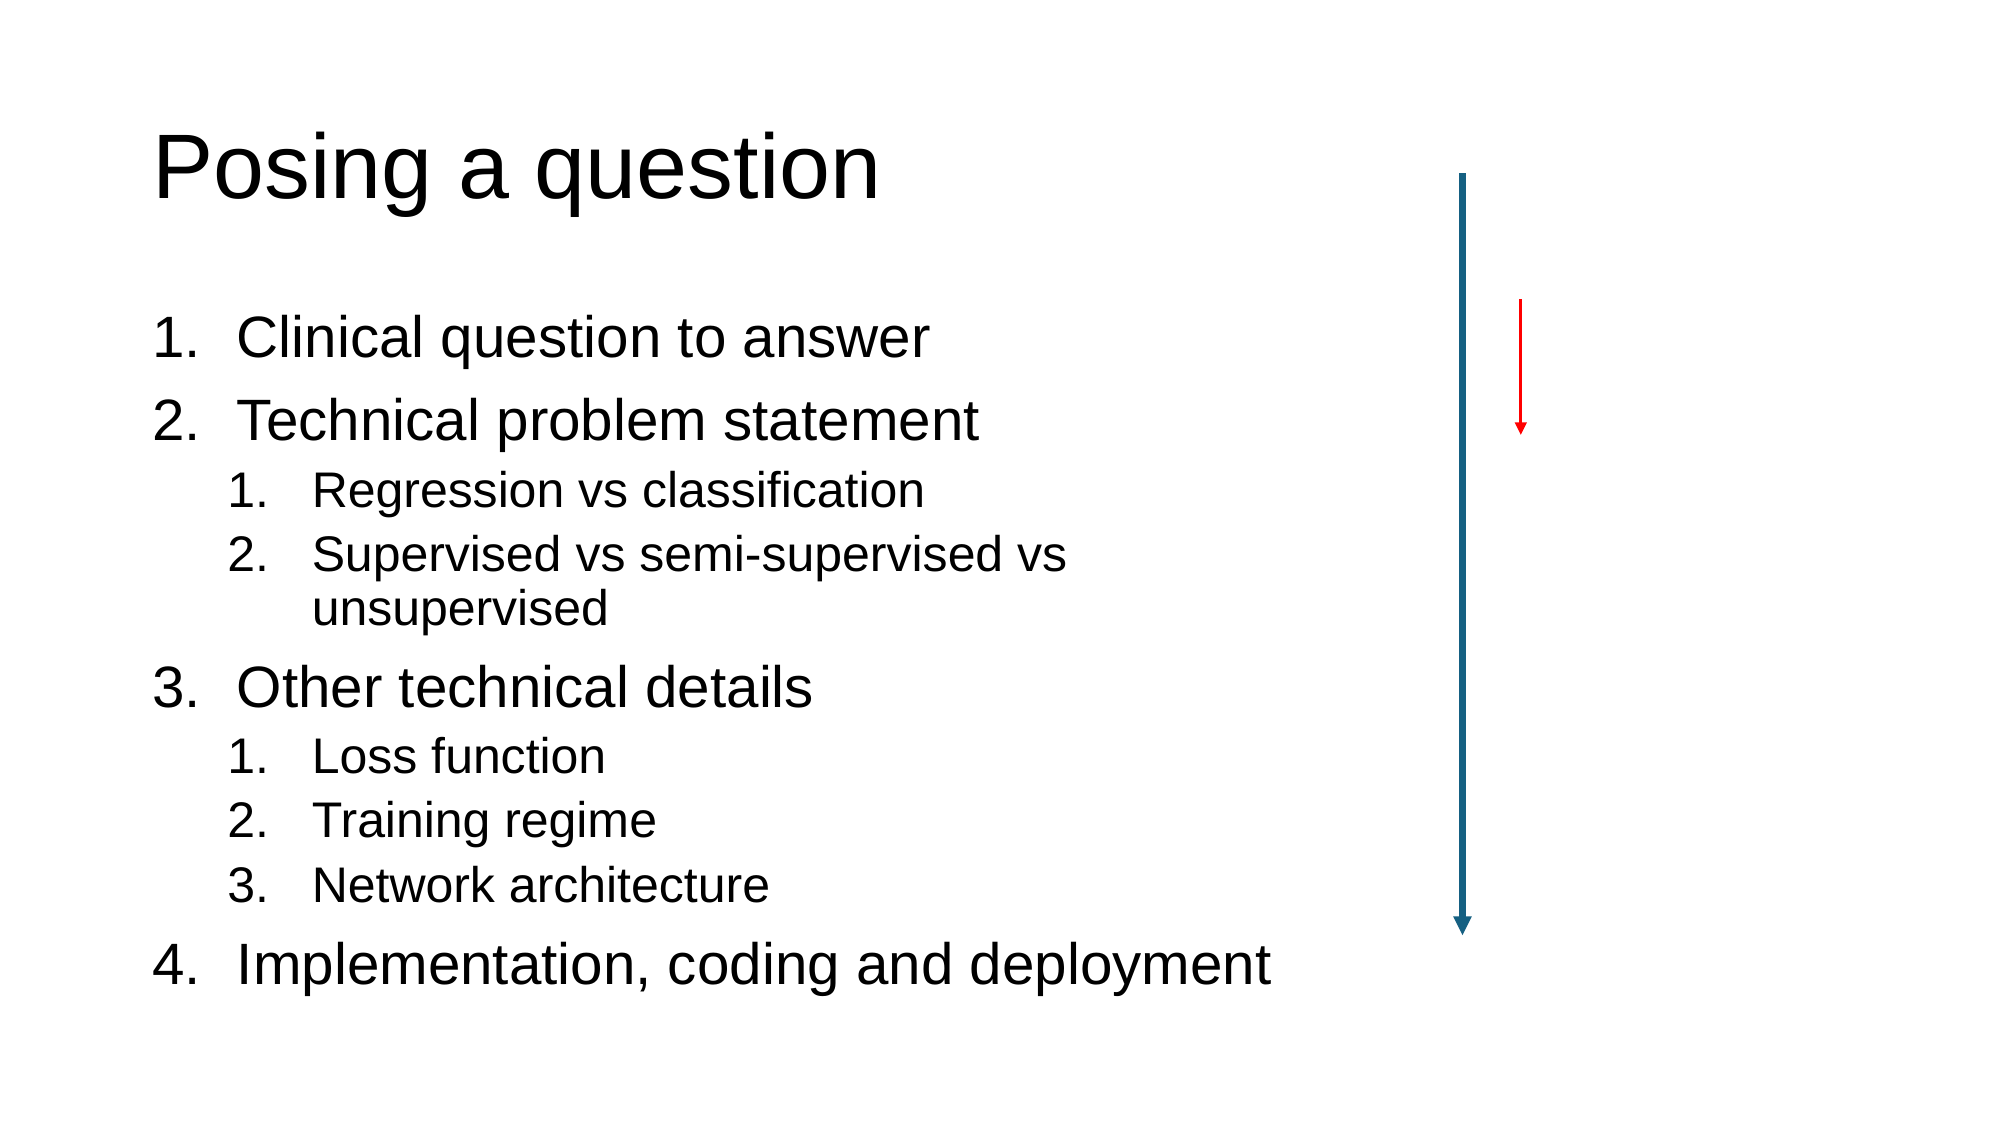

# Posing a question
Clinical question to answer
Technical problem statement
Regression vs classification
Supervised vs semi-supervised vs unsupervised
Other technical details
Loss function
Training regime
Network architecture
Implementation, coding and deployment